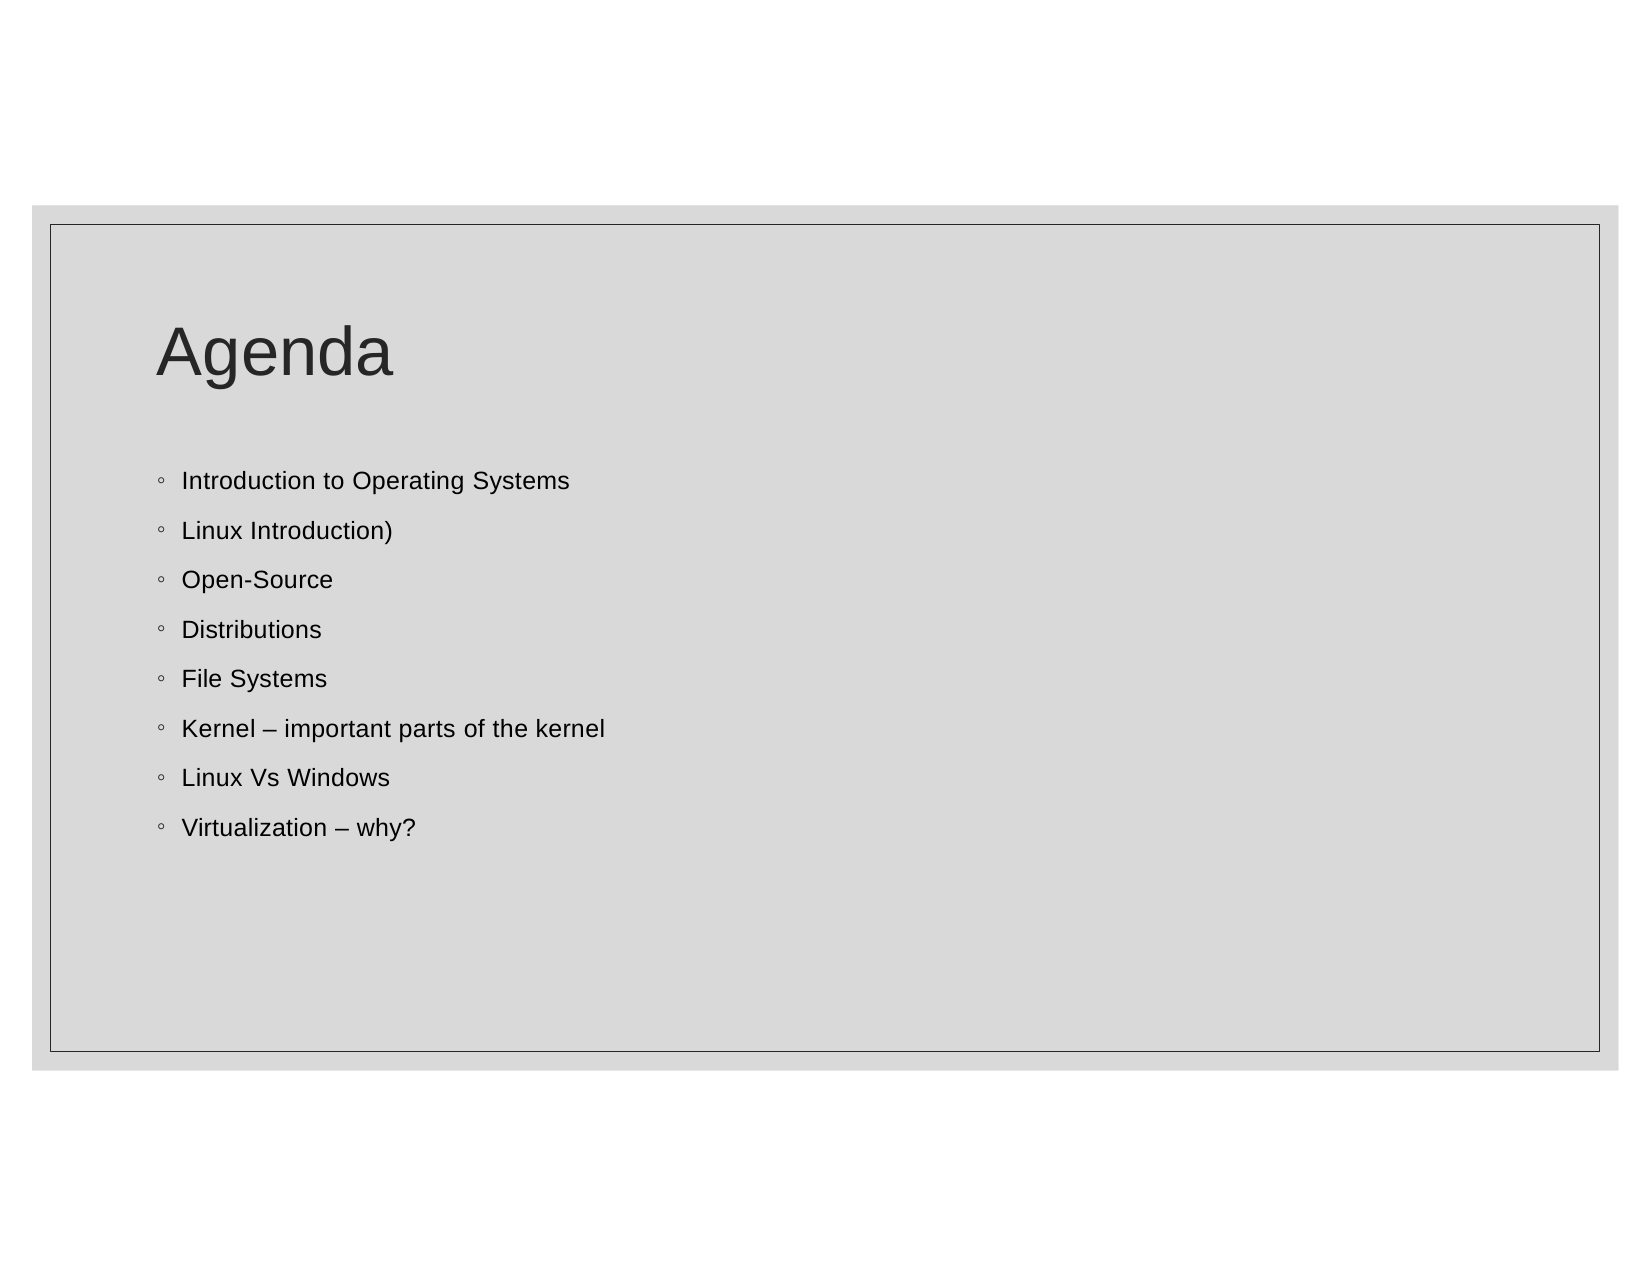

# Agenda
Introduction to Operating Systems
Linux Introduction)
Open-Source
Distributions
File Systems
Kernel – important parts of the kernel
Linux Vs Windows
Virtualization – why?